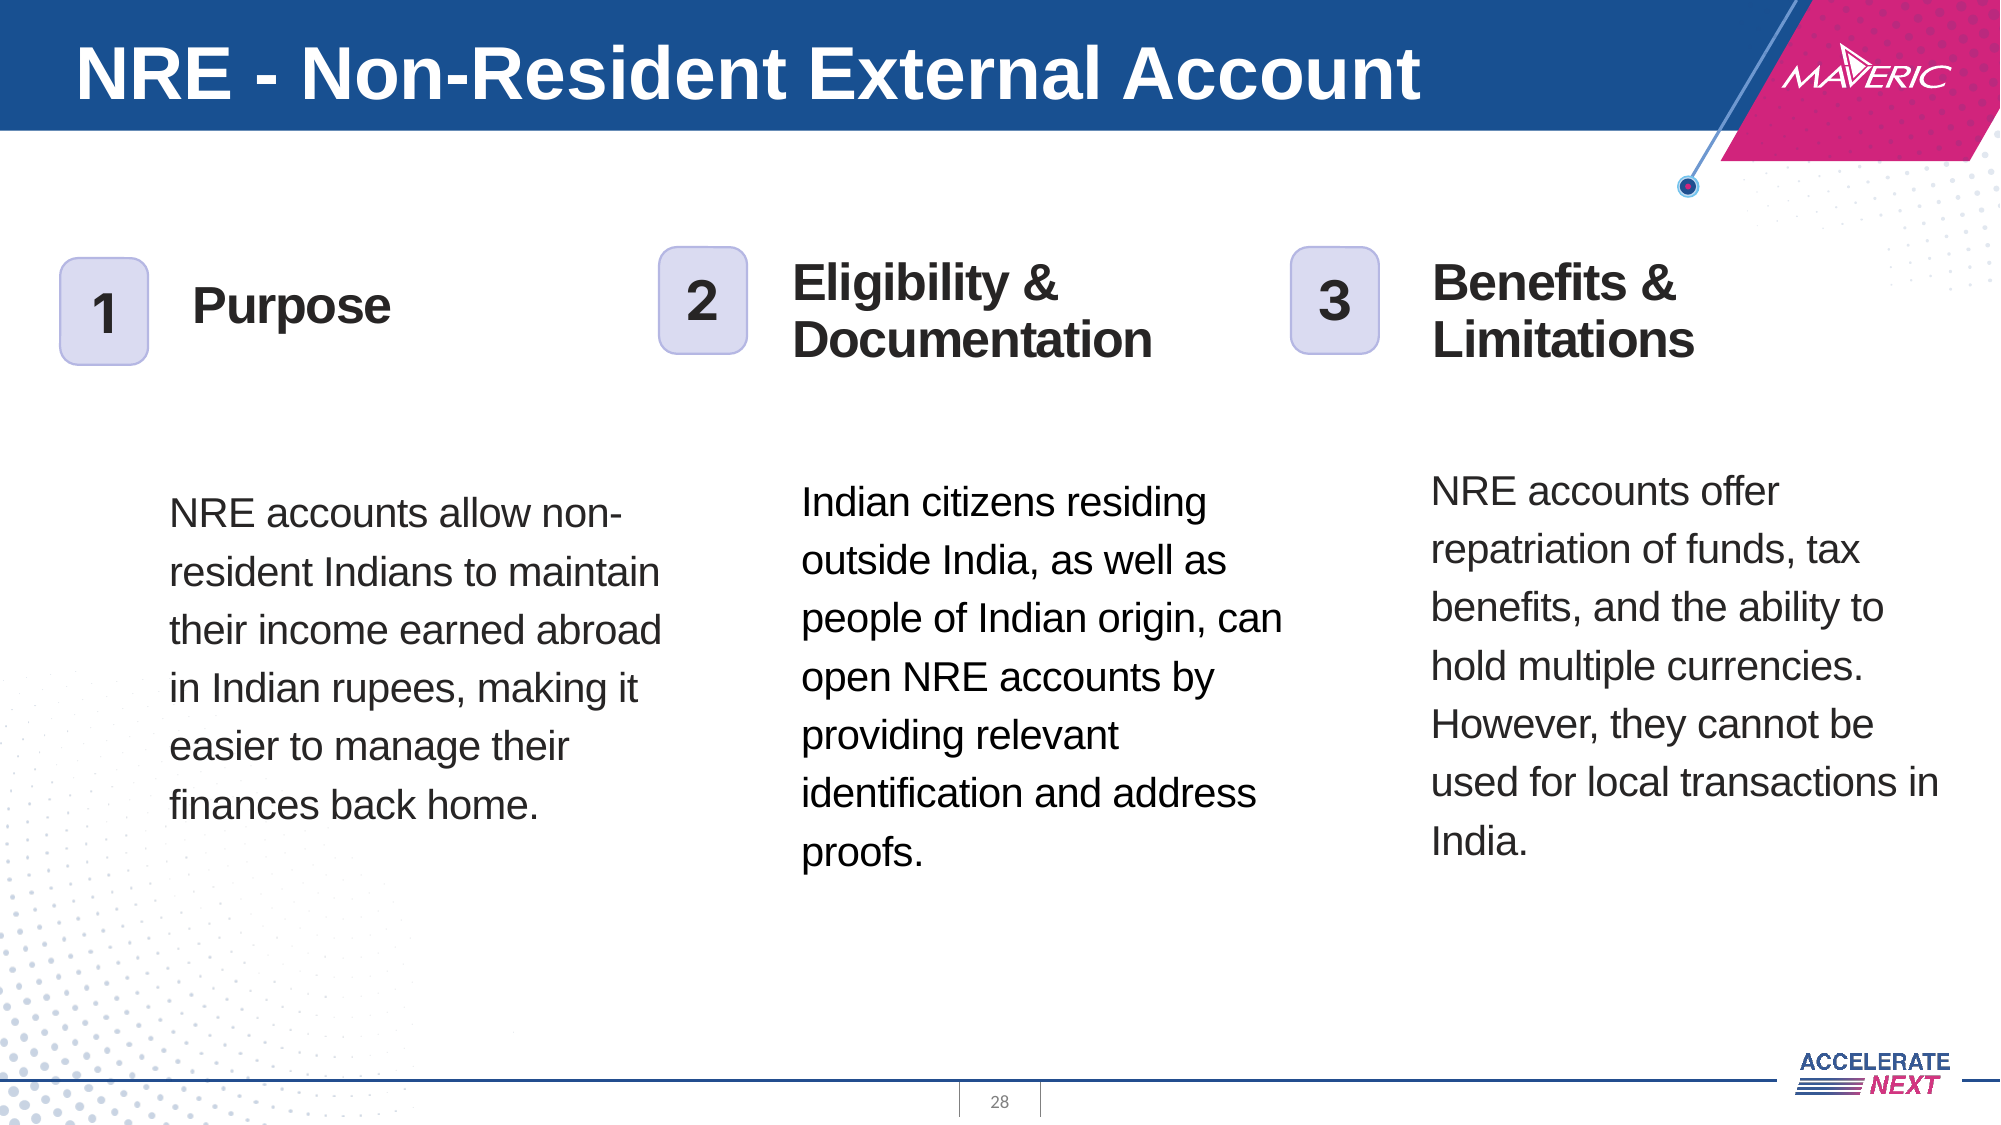

# NRE - Non-Resident External Account
Benefits & Limitations
Eligibility & Documentation

2
3

1
Purpose
NRE accounts offer repatriation of funds, tax benefits, and the ability to hold multiple currencies. However, they cannot be used for local transactions in India.
Indian citizens residing outside India, as well as people of Indian origin, can open NRE accounts by providing relevant identification and address proofs.
NRE accounts allow non-resident Indians to maintain their income earned abroad in Indian rupees, making it easier to manage their finances back home.
28